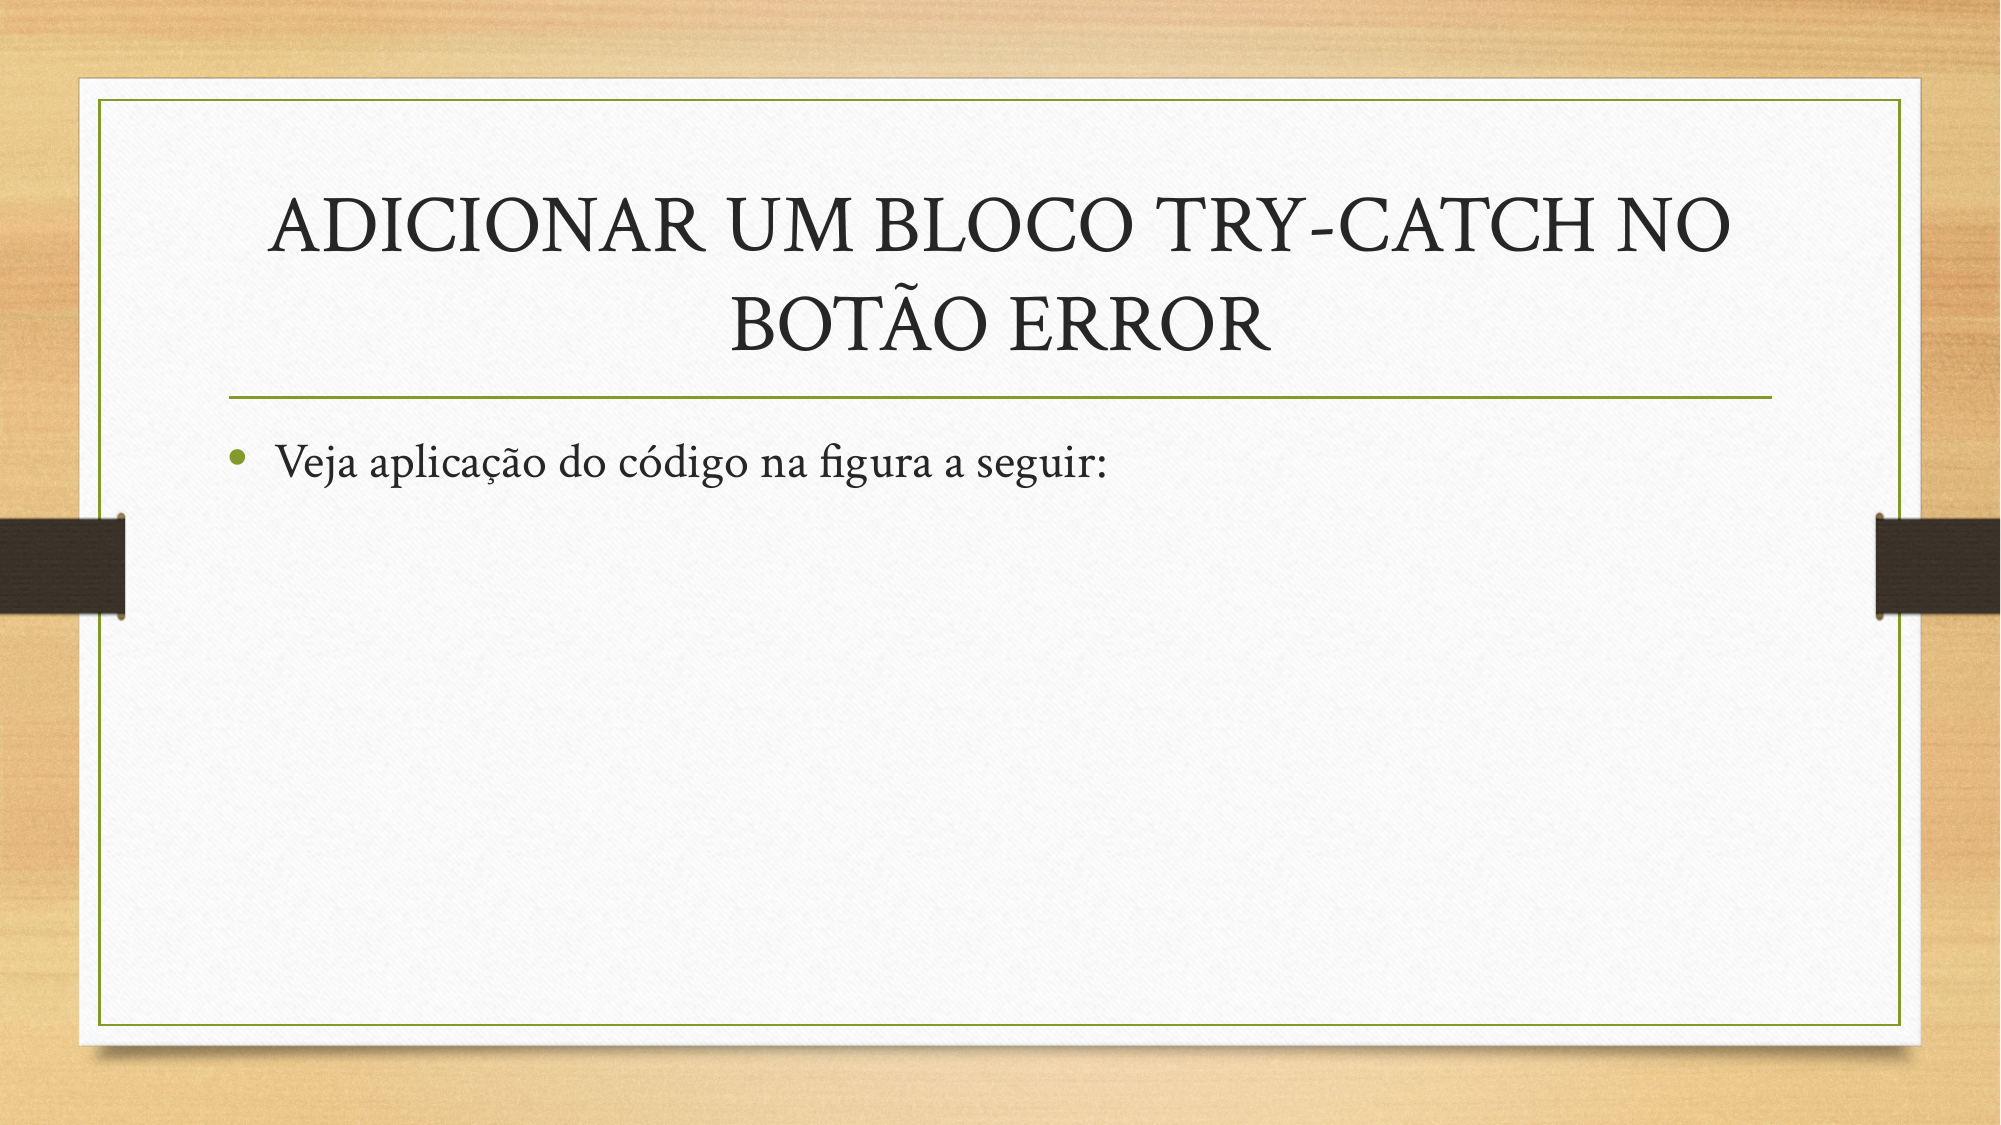

# ADICIONAR UM BLOCO TRY-CATCH NO BOTÃO ERROR
Veja aplicação do código na figura a seguir: